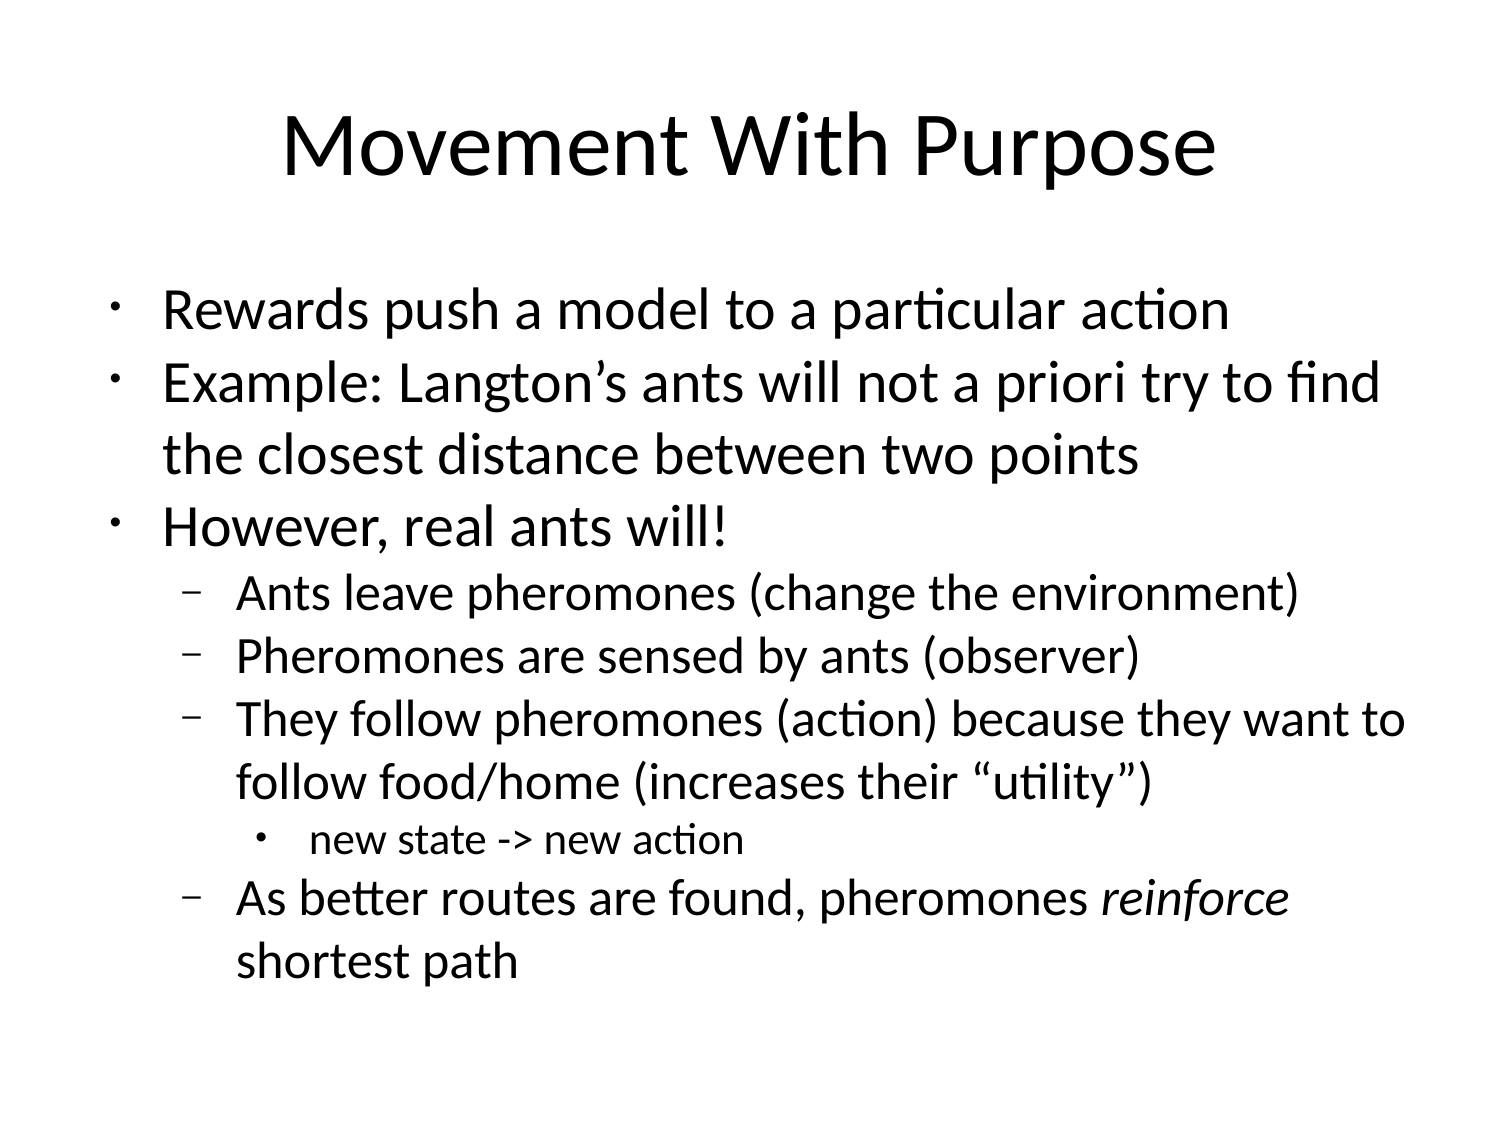

# Movement With Purpose
Rewards push a model to a particular action
Example: Langton’s ants will not a priori try to find the closest distance between two points
However, real ants will!
Ants leave pheromones (change the environment)
Pheromones are sensed by ants (observer)
They follow pheromones (action) because they want to follow food/home (increases their “utility”)
new state -> new action
As better routes are found, pheromones reinforce shortest path